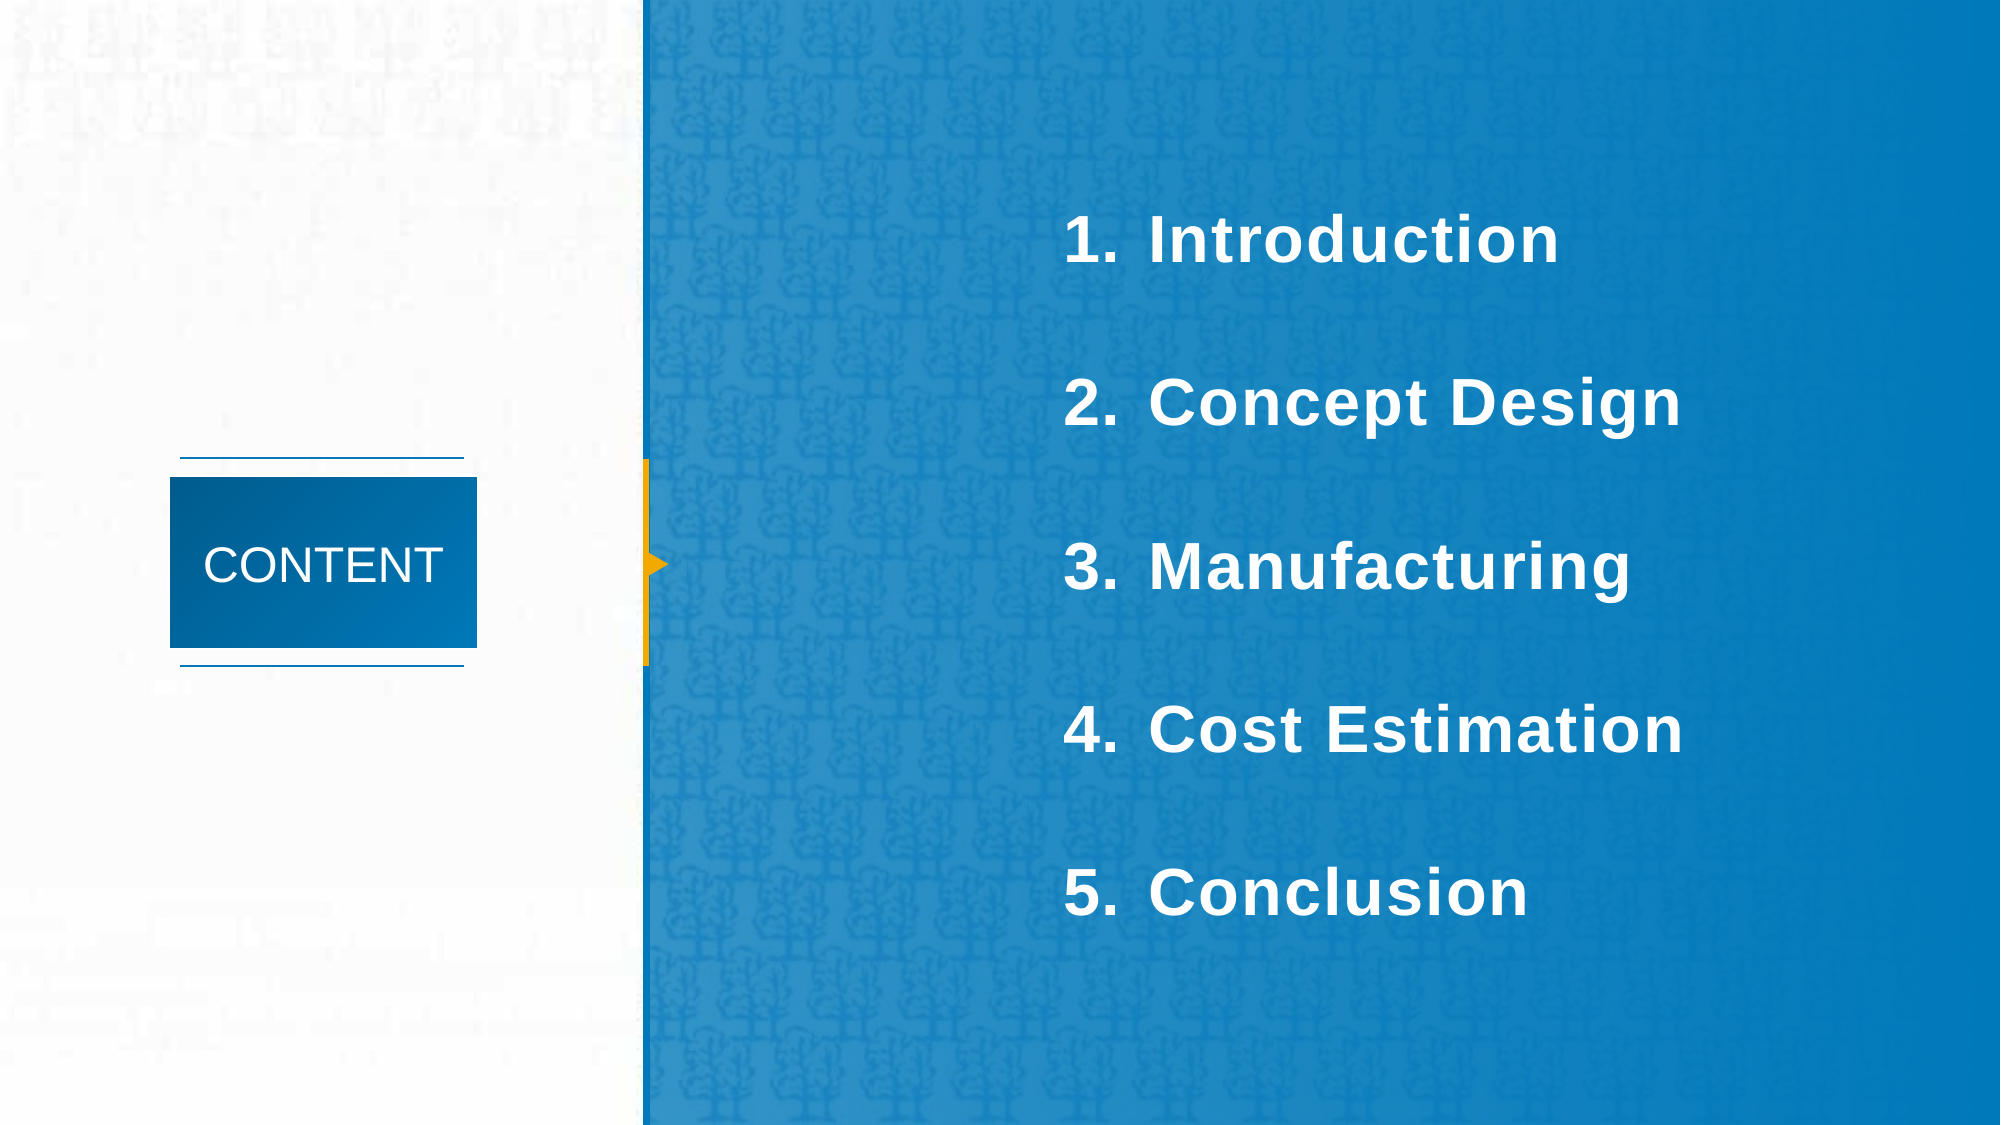

Introduction
Concept Design
Manufacturing
Cost Estimation
Conclusion
CONTENT